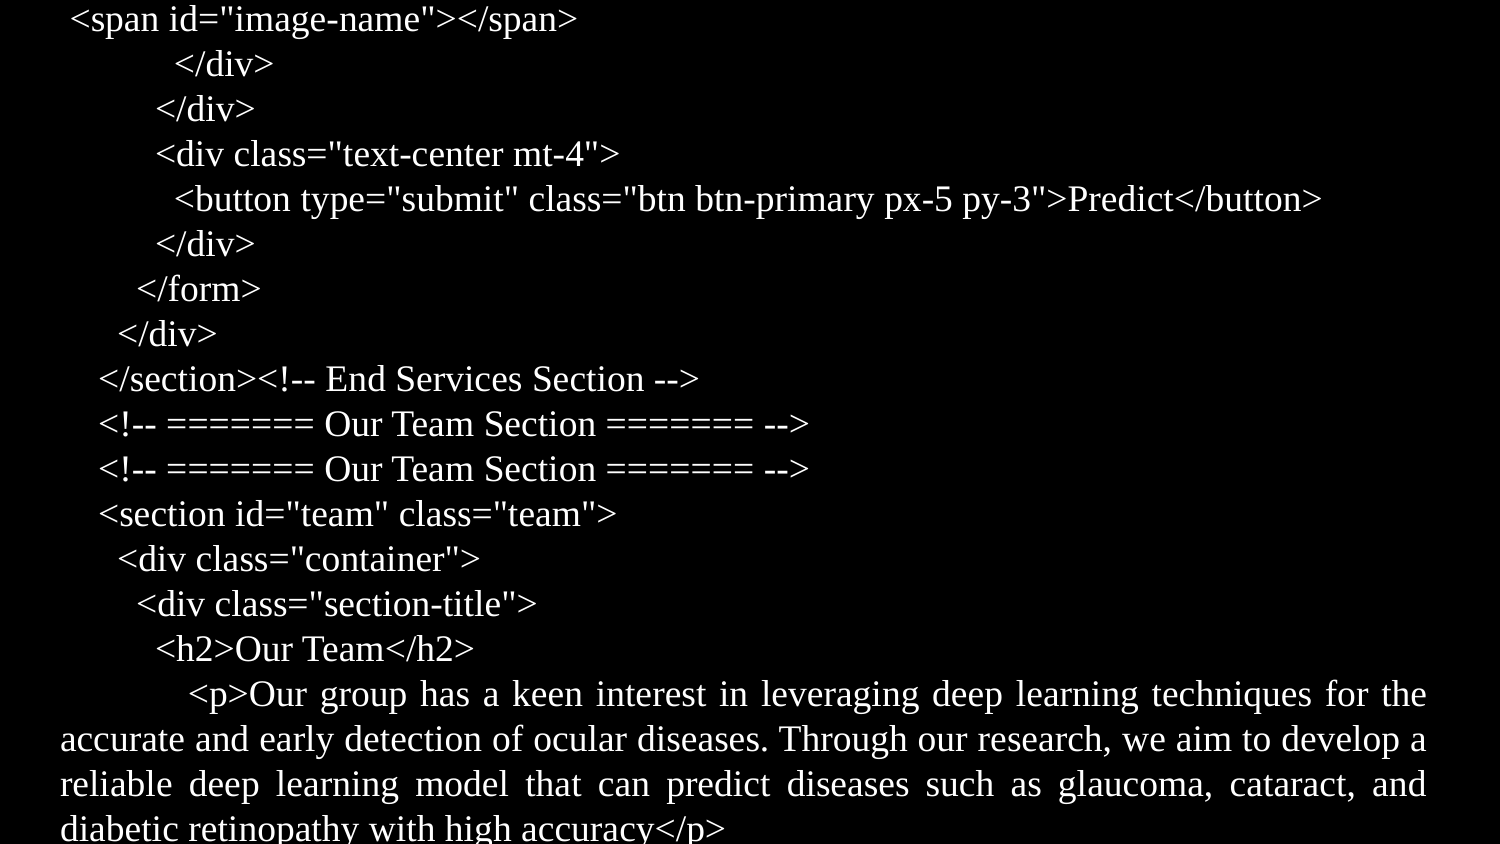

<span id="image-name"></span>
            </div>
          </div>
          <div class="text-center mt-4">
            <button type="submit" class="btn btn-primary px-5 py-3">Predict</button>
          </div>
        </form>
      </div>
    </section><!-- End Services Section -->
    <!-- ======= Our Team Section ======= -->
    <!-- ======= Our Team Section ======= -->
    <section id="team" class="team">
      <div class="container">
        <div class="section-title">
          <h2>Our Team</h2>
          <p>Our group has a keen interest in leveraging deep learning techniques for the accurate and early detection of ocular diseases. Through our research, we aim to develop a reliable deep learning model that can predict diseases such as glaucoma, cataract, and diabetic retinopathy with high accuracy</p>